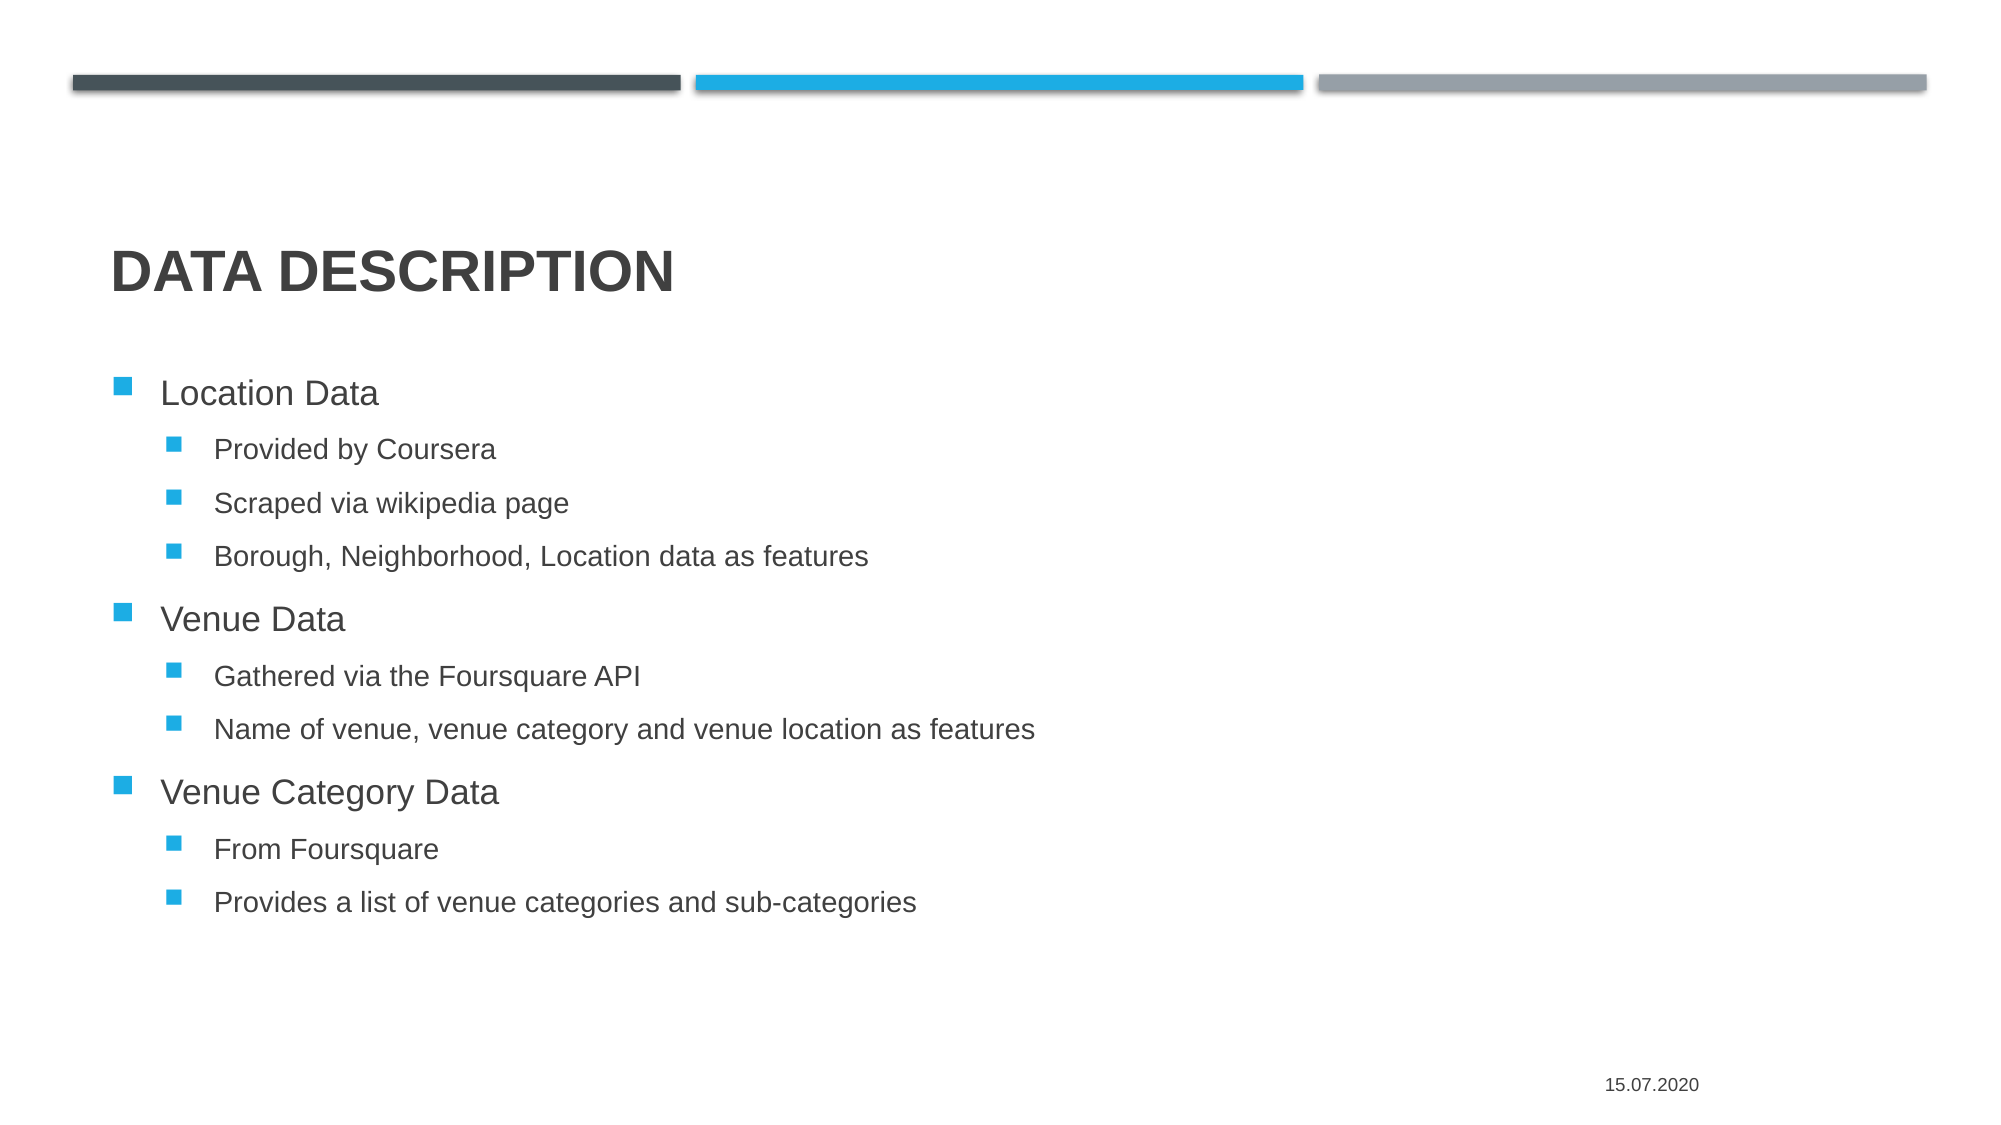

# Data description
Location Data
Provided by Coursera
Scraped via wikipedia page
Borough, Neighborhood, Location data as features
Venue Data
Gathered via the Foursquare API
Name of venue, venue category and venue location as features
Venue Category Data
From Foursquare
Provides a list of venue categories and sub-categories

15.07.2020